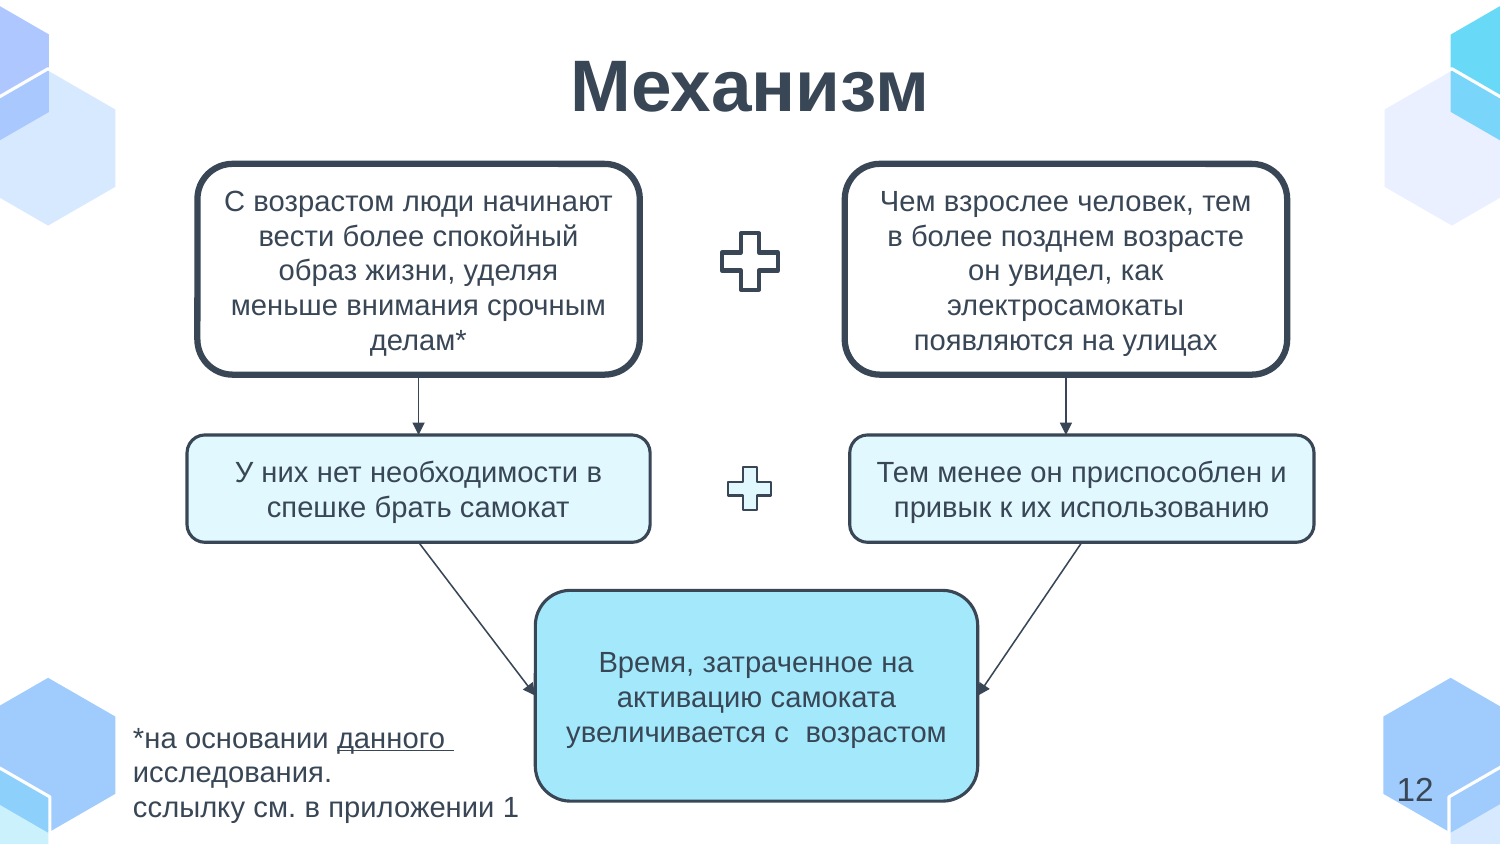

# Механизм
С возрастом люди начинают вести более спокойный образ жизни, уделяя меньше внимания срочным делам*
Чем взрослее человек, тем в более позднем возрасте он увидел, как электросамокаты появляются на улицах

У них нет необходимости в спешке брать самокат
Тем менее он приспособлен и привык к их использованию

Время, затраченное на активацию самоката увеличивается с  возрастом
*на основании данного исследования.
сслылку см. в приложении 1
12